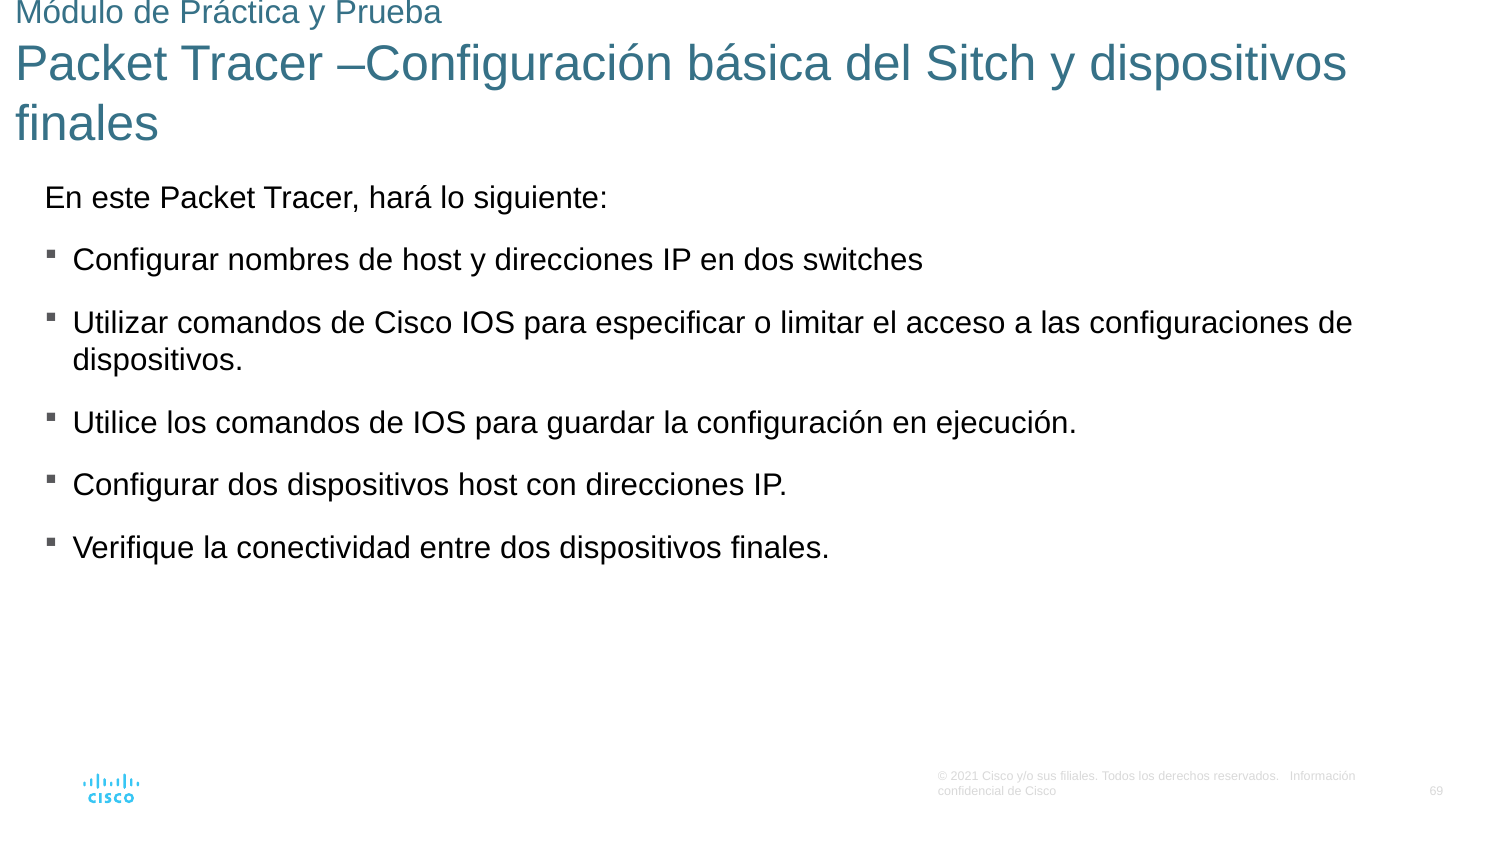

# Módulo de Práctica y Prueba Packet Tracer –Configuración básica del Sitch y dispositivos finales
En este Packet Tracer, hará lo siguiente:
Configurar nombres de host y direcciones IP en dos switches
Utilizar comandos de Cisco IOS para especificar o limitar el acceso a las configuraciones de dispositivos.
Utilice los comandos de IOS para guardar la configuración en ejecución.
Configurar dos dispositivos host con direcciones IP.
Verifique la conectividad entre dos dispositivos finales.